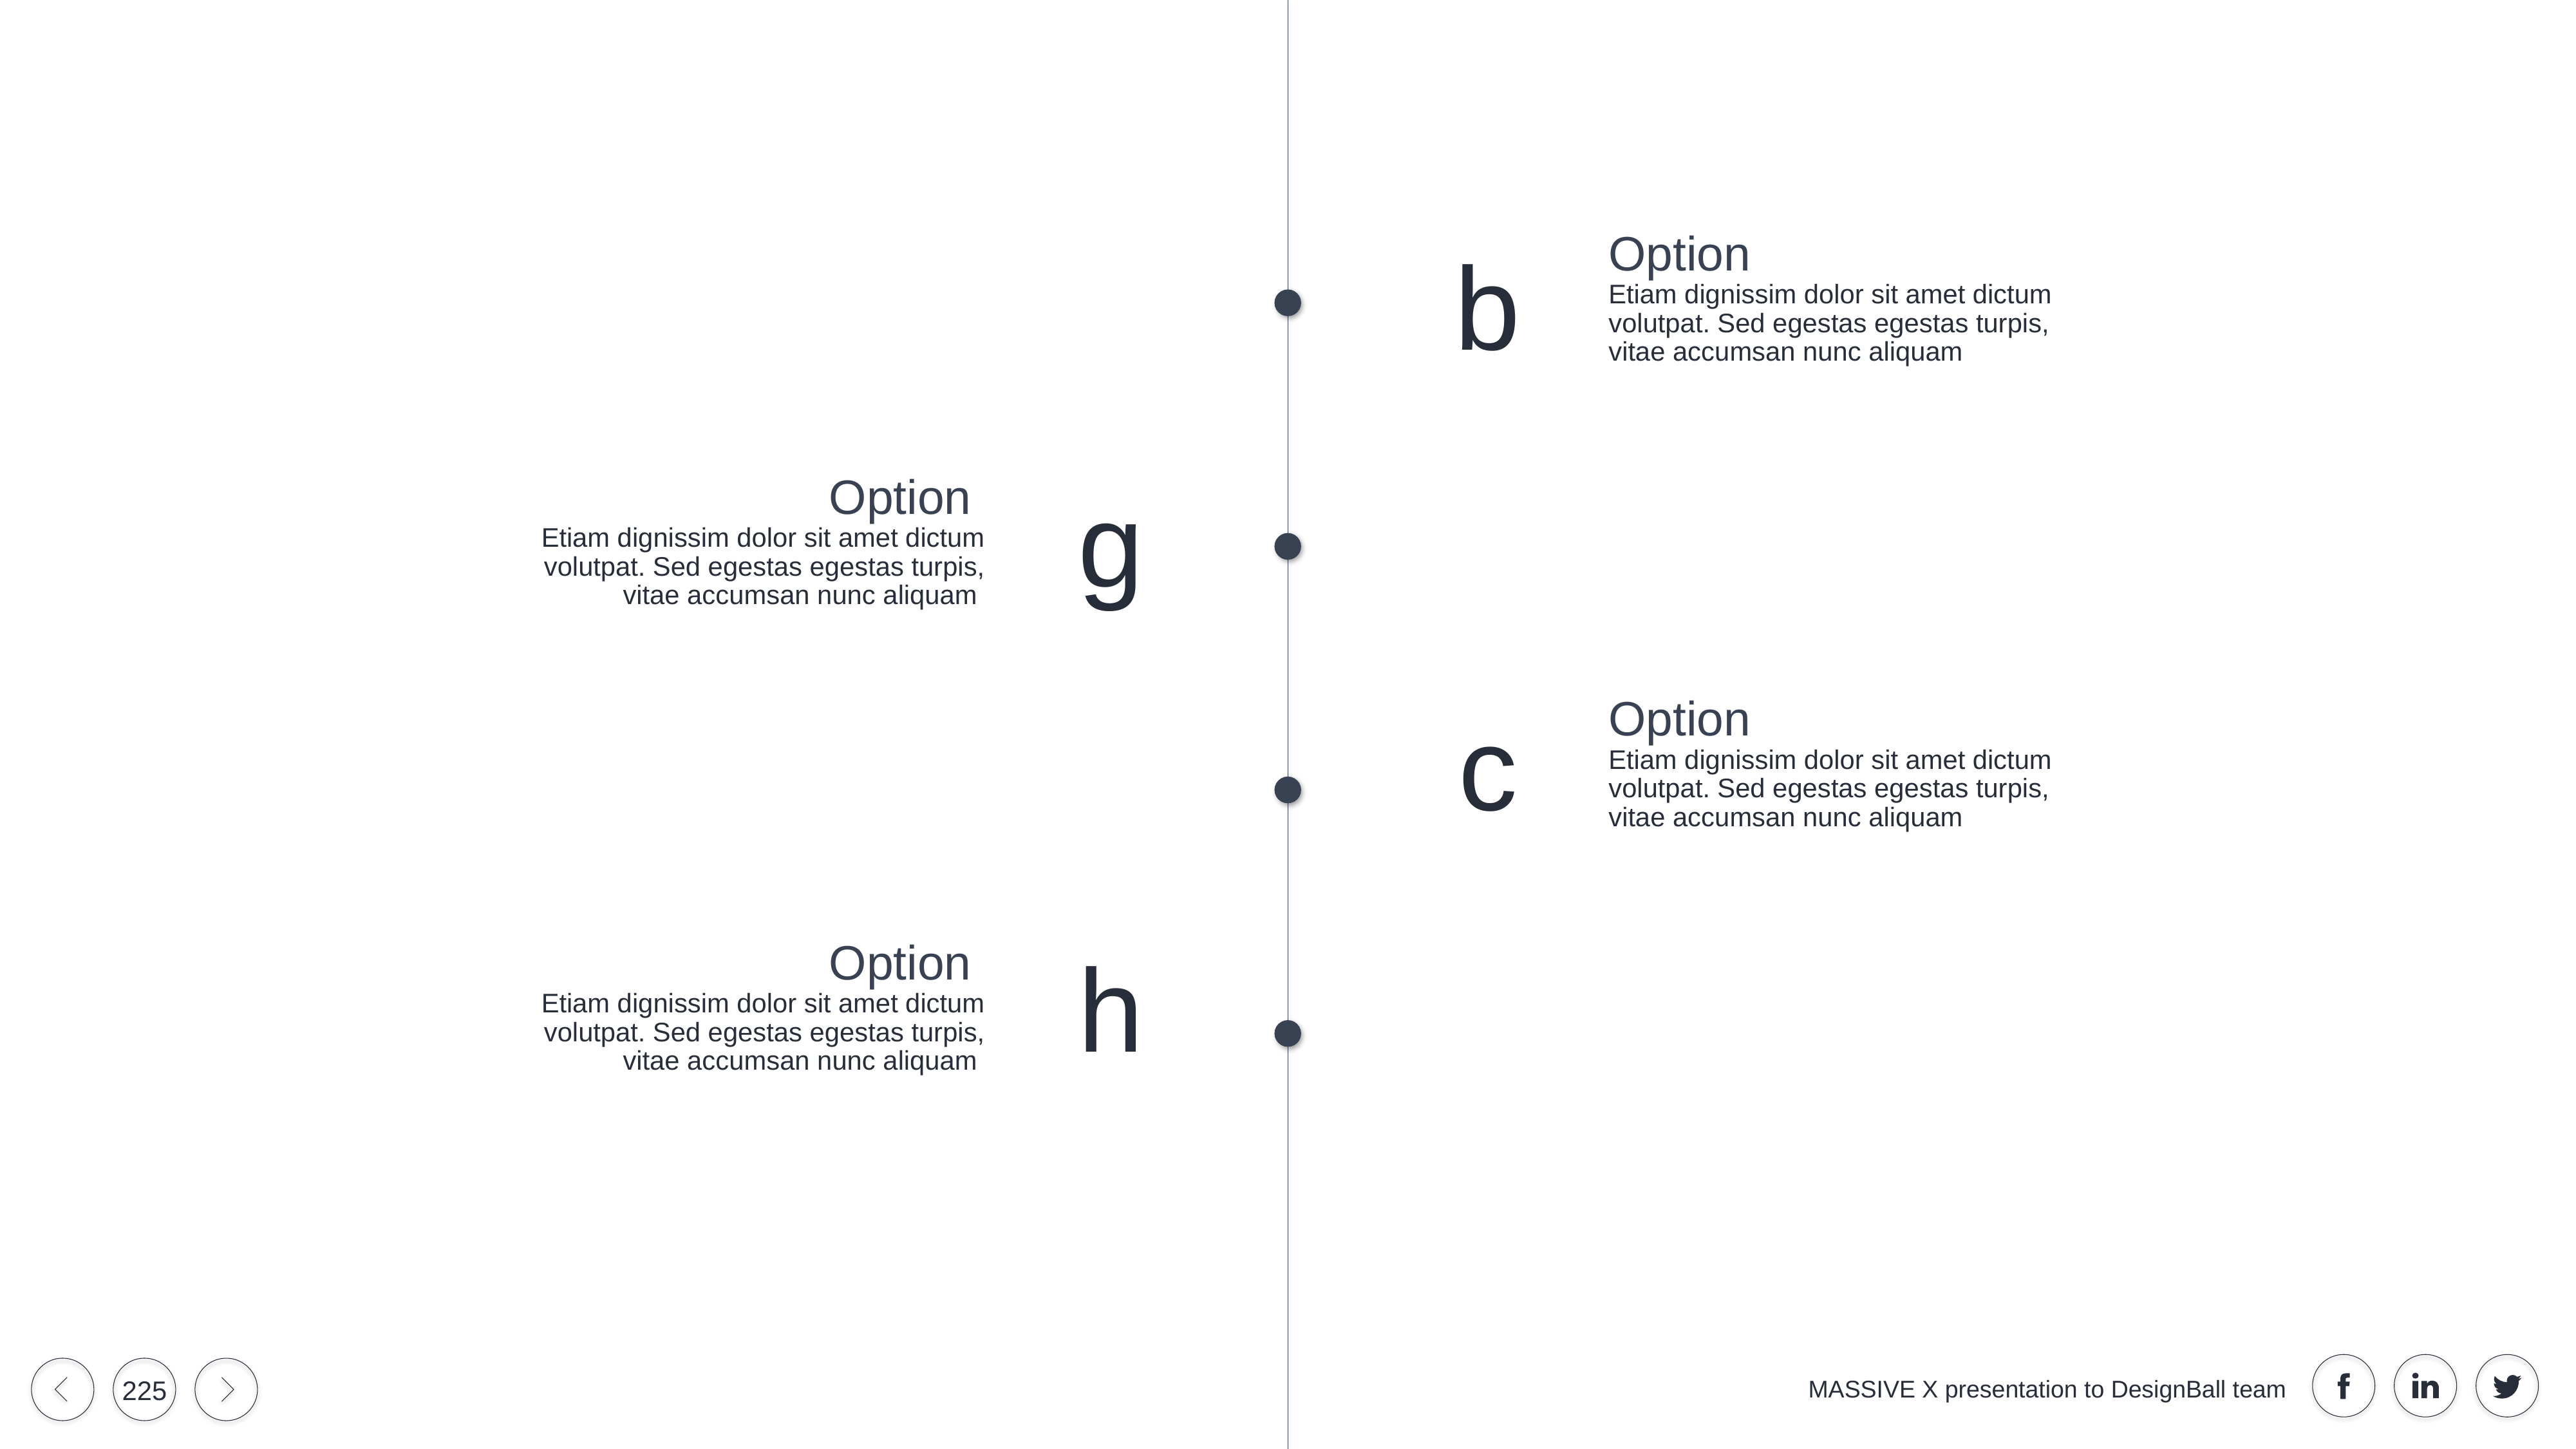

Option
Etiam dignissim dolor sit amet dictum volutpat. Sed egestas egestas turpis, vitae accumsan nunc aliquam
b

g
Option
Etiam dignissim dolor sit amet dictum volutpat. Sed egestas egestas turpis, vitae accumsan nunc aliquam

c
Option
Etiam dignissim dolor sit amet dictum volutpat. Sed egestas egestas turpis, vitae accumsan nunc aliquam

h
Option
Etiam dignissim dolor sit amet dictum volutpat. Sed egestas egestas turpis, vitae accumsan nunc aliquam